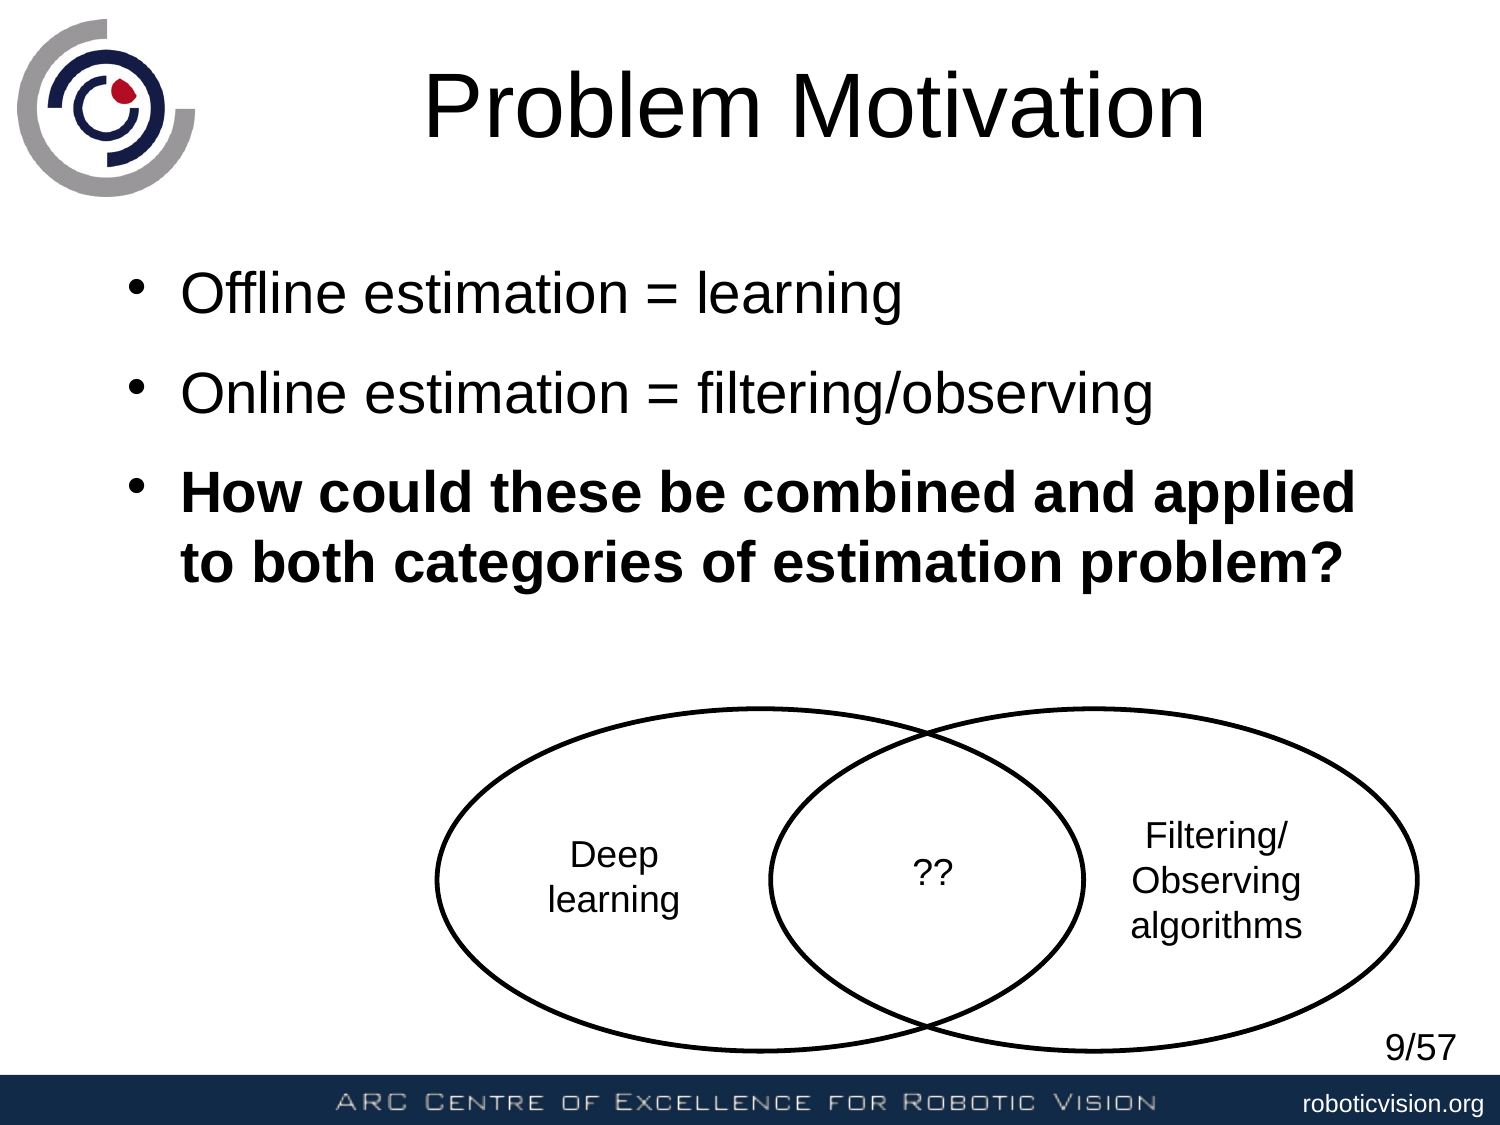

Problem Motivation
Offline estimation = learning
Online estimation = filtering/observing
How could these be combined and applied to both categories of estimation problem?

Filtering/Observing algorithms
Deep learning
??
9/57